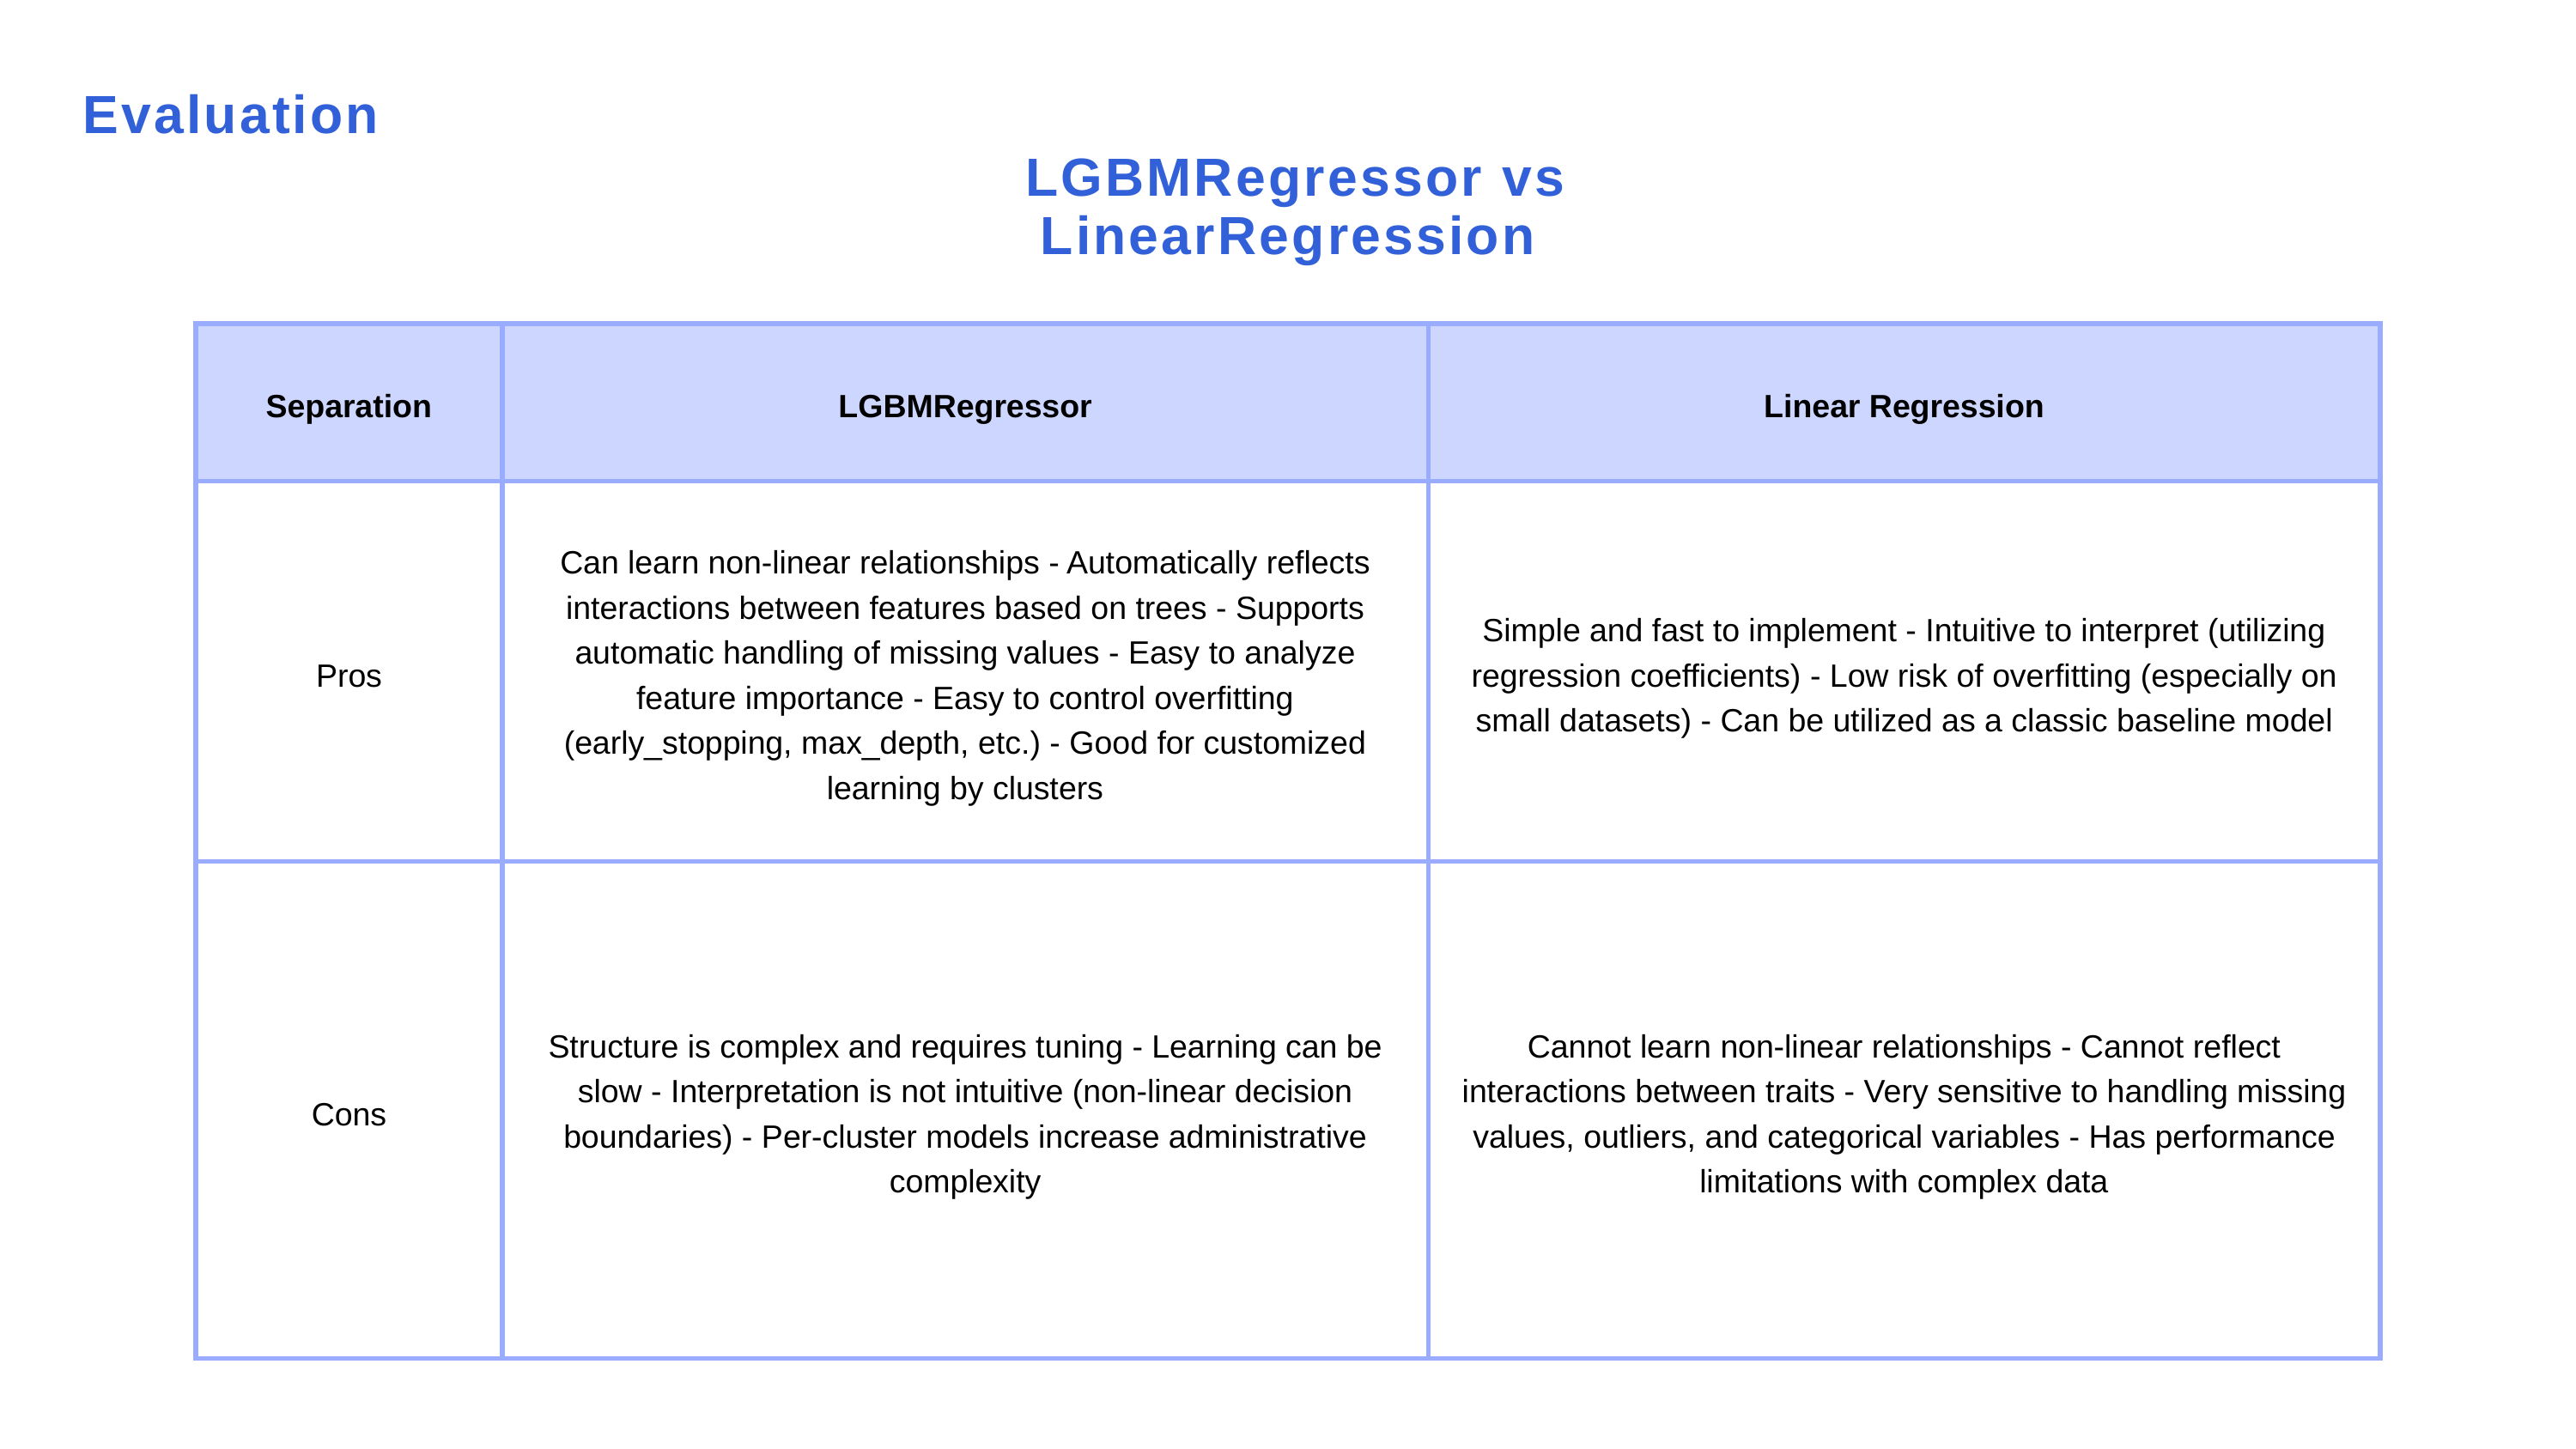

Evaluation
 LGBMRegressor vs LinearRegression
| Separation | LGBMRegressor | Linear Regression |
| --- | --- | --- |
| Pros | Can learn non-linear relationships - Automatically reflects interactions between features based on trees - Supports automatic handling of missing values - Easy to analyze feature importance - Easy to control overfitting (early\_stopping, max\_depth, etc.) - Good for customized learning by clusters | Simple and fast to implement - Intuitive to interpret (utilizing regression coefficients) - Low risk of overfitting (especially on small datasets) - Can be utilized as a classic baseline model |
| Cons | Structure is complex and requires tuning - Learning can be slow - Interpretation is not intuitive (non-linear decision boundaries) - Per-cluster models increase administrative complexity | Cannot learn non-linear relationships - Cannot reflect interactions between traits - Very sensitive to handling missing values, outliers, and categorical variables - Has performance limitations with complex data |